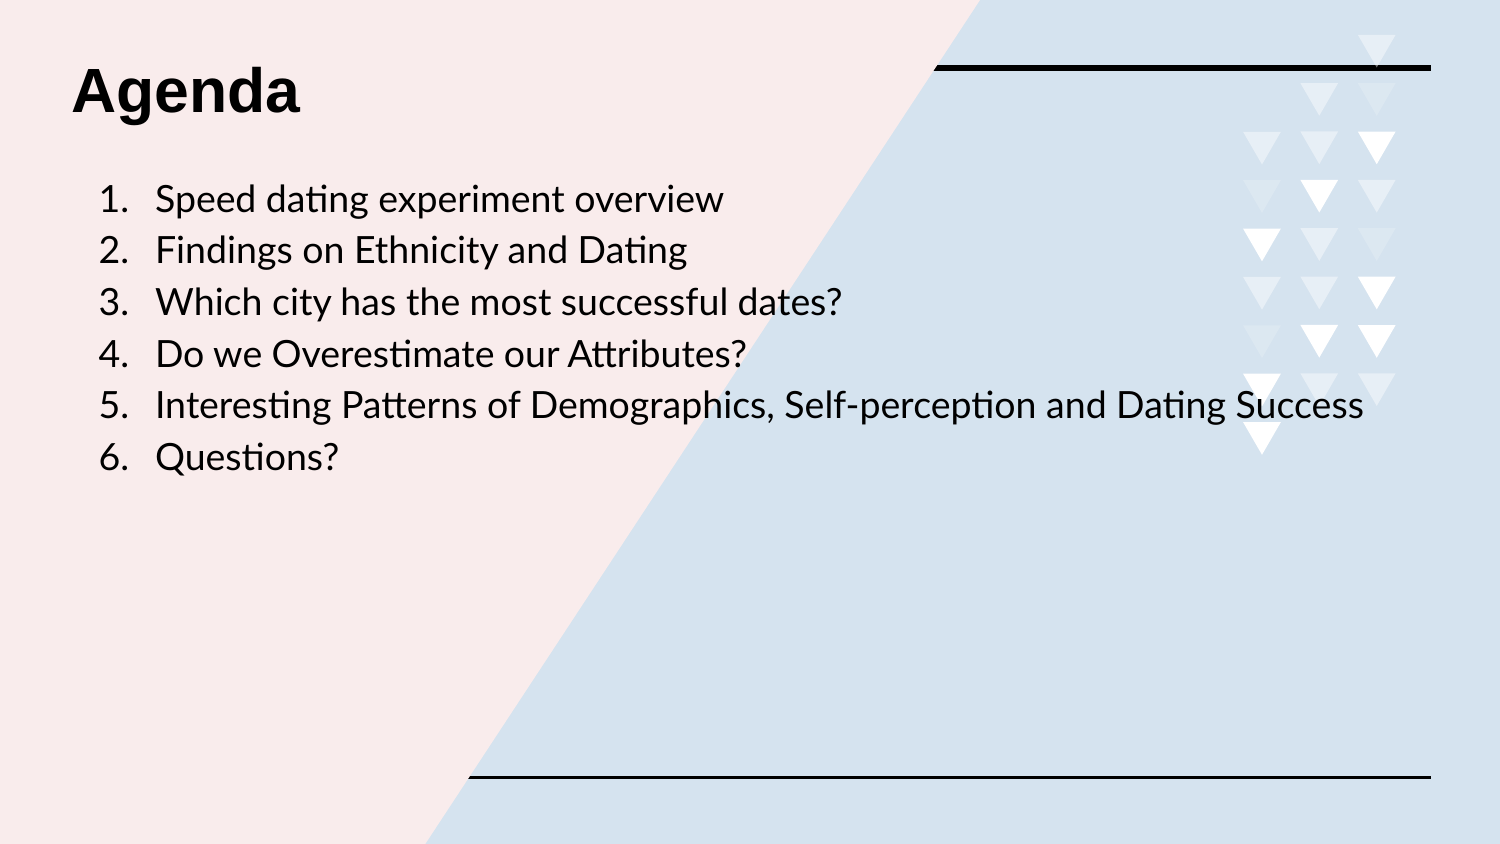

# Agenda

Speed dating experiment overview
Findings on Ethnicity and Dating
Which city has the most successful dates?
Do we Overestimate our Attributes?
Interesting Patterns of Demographics, Self-perception and Dating Success
Questions?